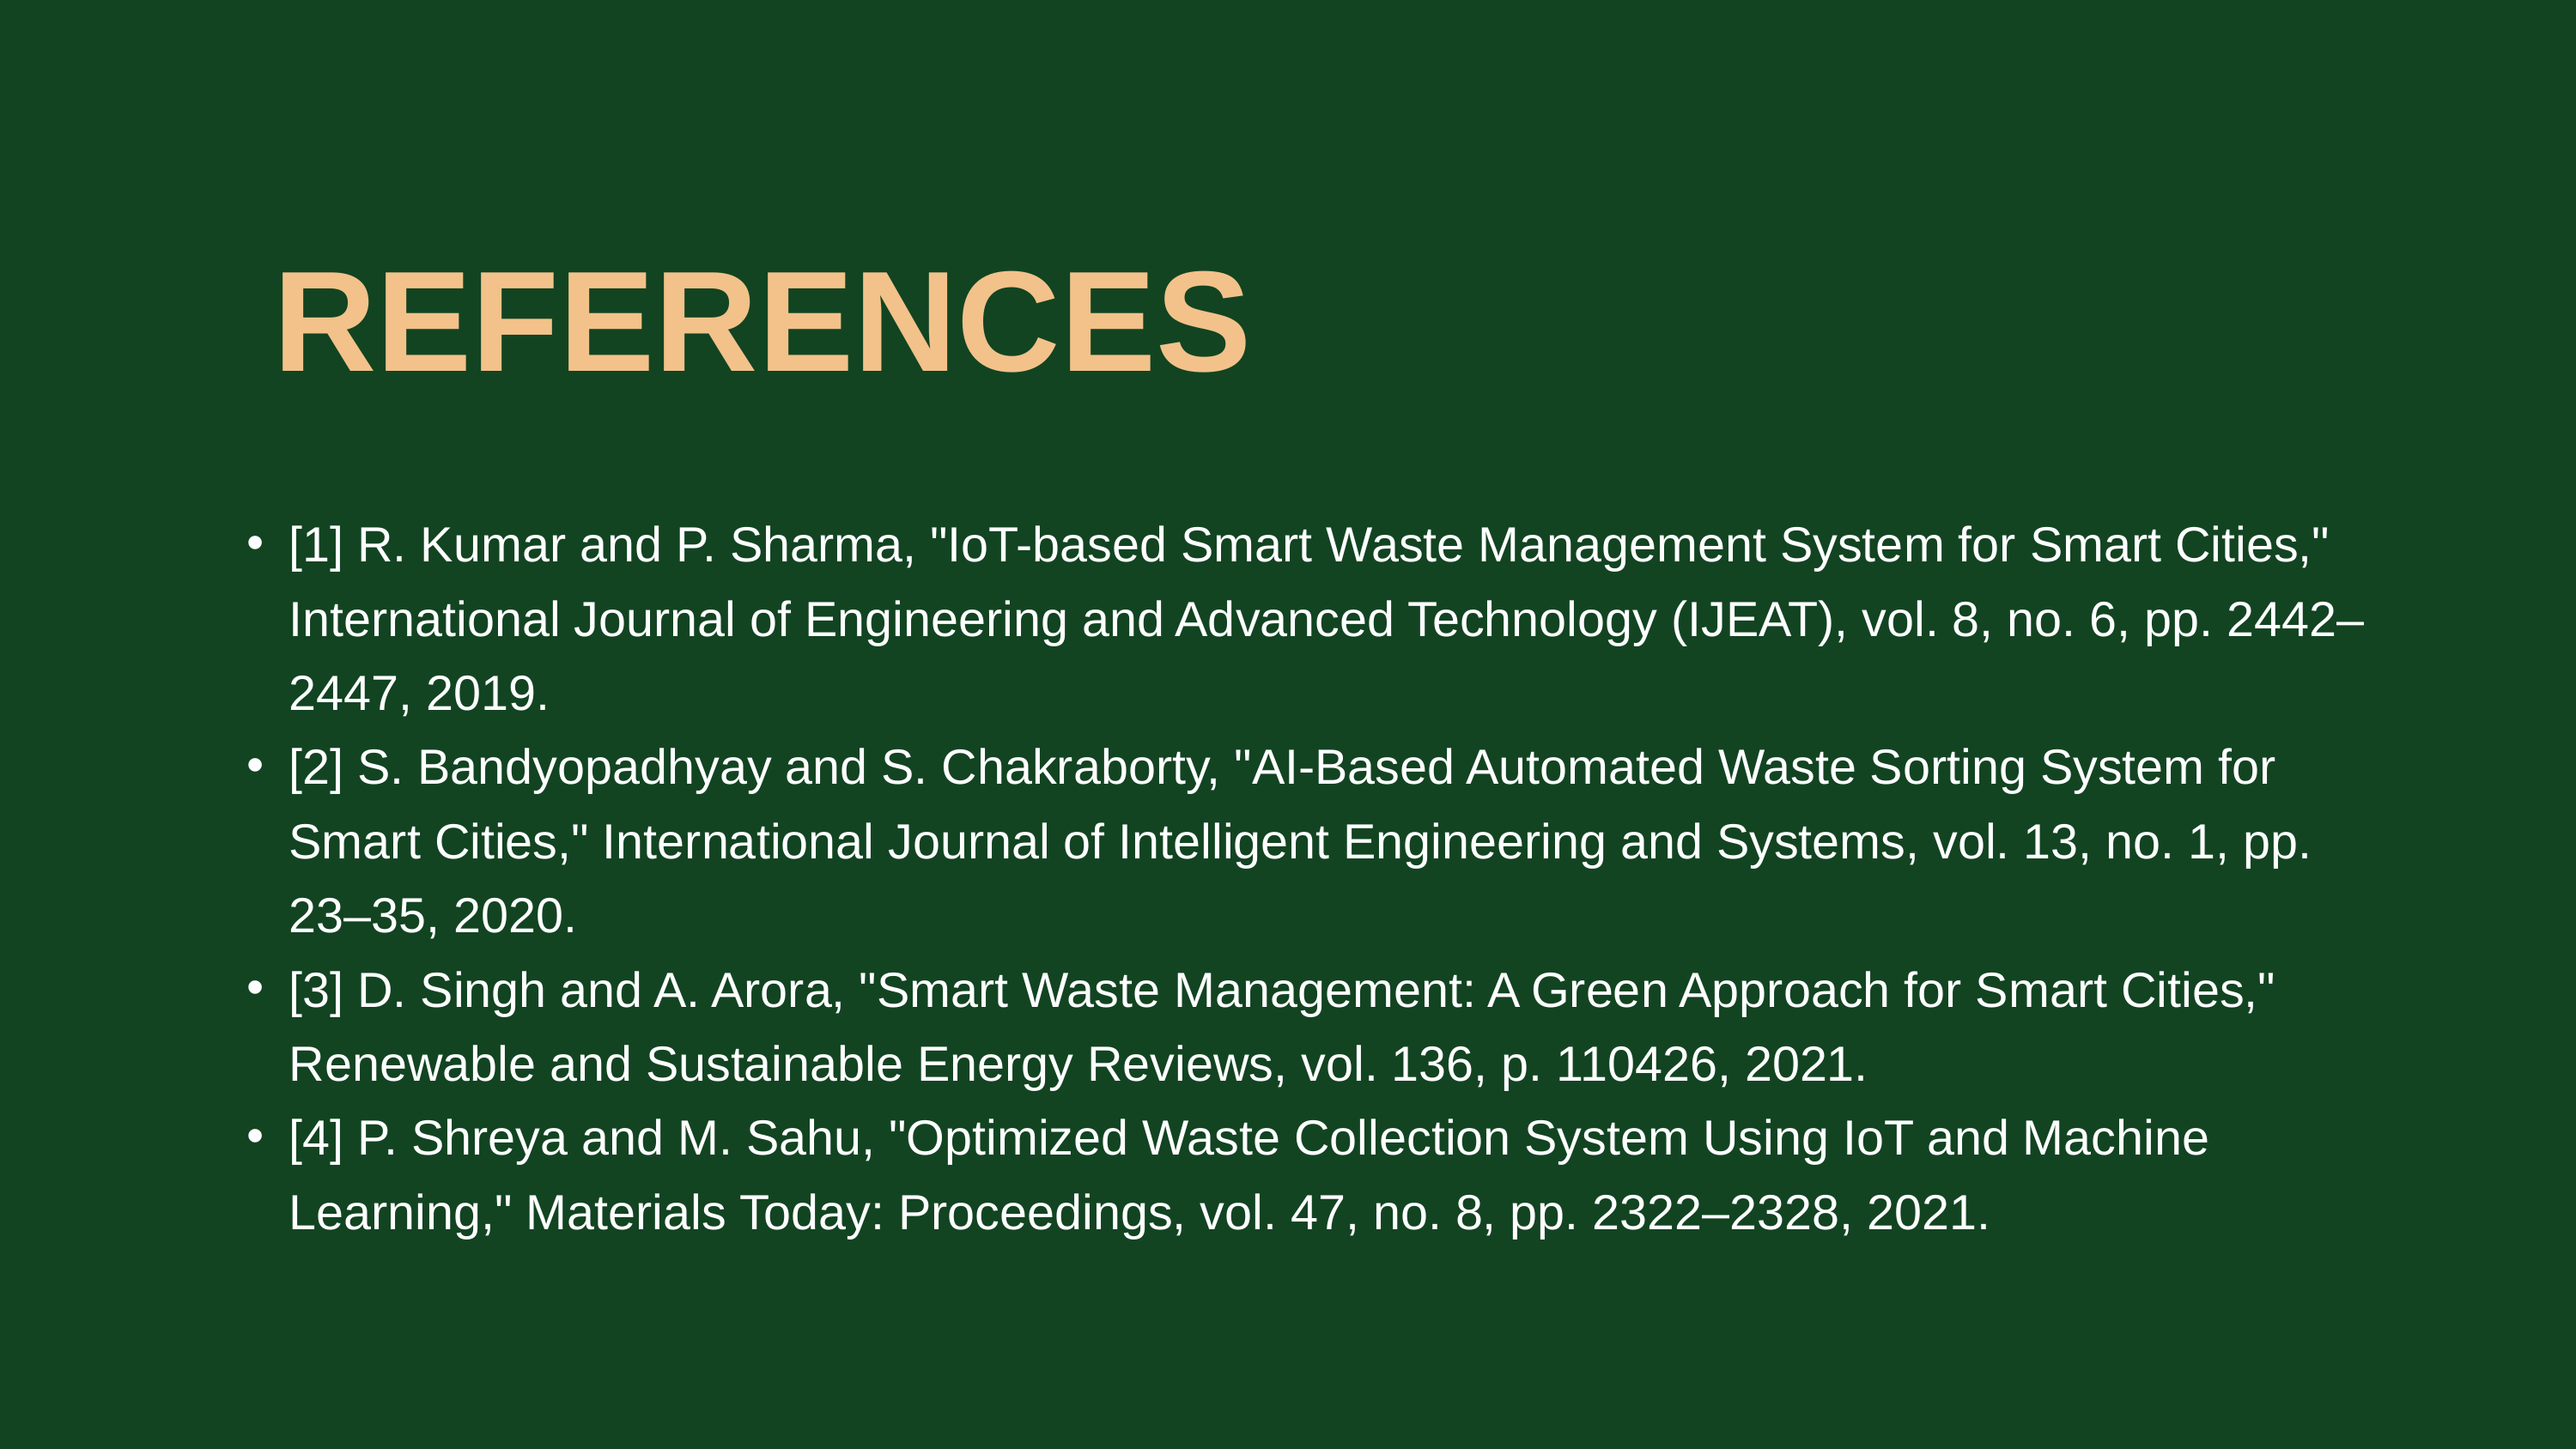

REFERENCES
[1] R. Kumar and P. Sharma, "IoT-based Smart Waste Management System for Smart Cities," International Journal of Engineering and Advanced Technology (IJEAT), vol. 8, no. 6, pp. 2442–2447, 2019.
[2] S. Bandyopadhyay and S. Chakraborty, "AI-Based Automated Waste Sorting System for Smart Cities," International Journal of Intelligent Engineering and Systems, vol. 13, no. 1, pp. 23–35, 2020.
[3] D. Singh and A. Arora, "Smart Waste Management: A Green Approach for Smart Cities," Renewable and Sustainable Energy Reviews, vol. 136, p. 110426, 2021.
[4] P. Shreya and M. Sahu, "Optimized Waste Collection System Using IoT and Machine Learning," Materials Today: Proceedings, vol. 47, no. 8, pp. 2322–2328, 2021.